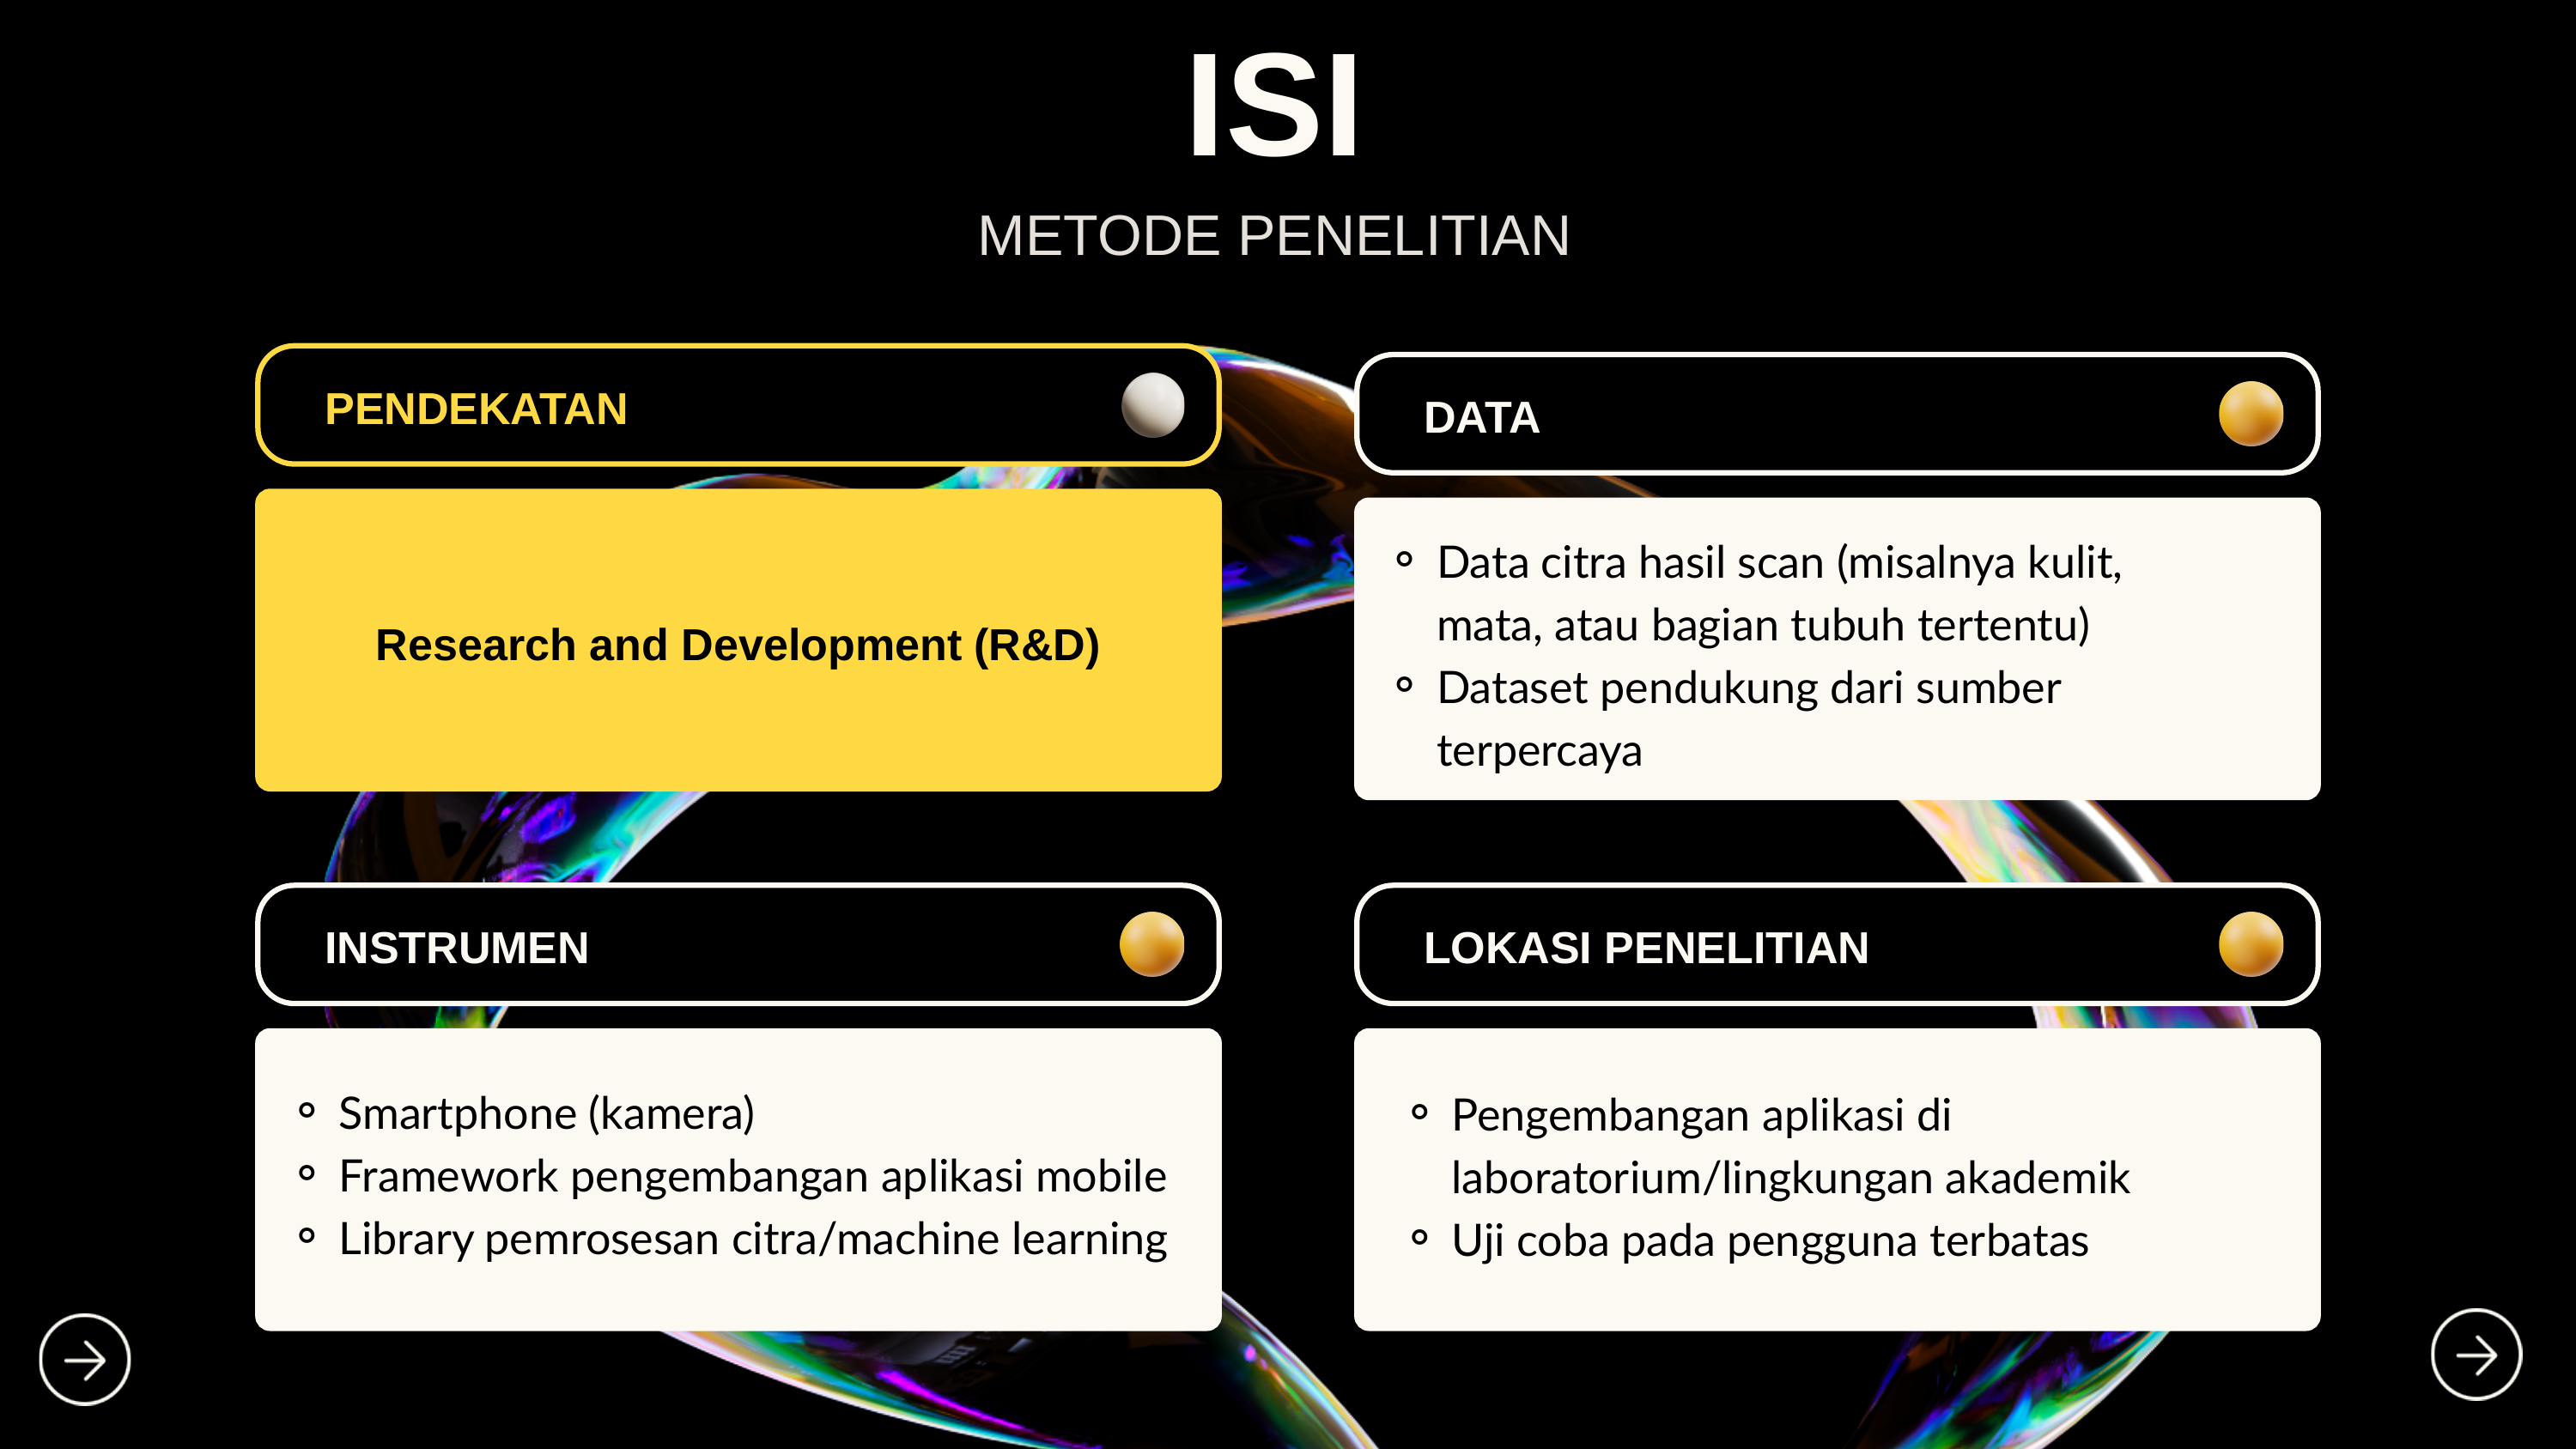

ISI
METODE PENELITIAN

PENDEKATAN

DATA

Data citra hasil scan (misalnya kulit, mata, atau bagian tubuh tertentu)
Dataset pendukung dari sumber terpercaya
Research and Development (R&D)

INSTRUMEN
LOKASI PENELITIAN

Smartphone (kamera)
Framework pengembangan aplikasi mobile
Library pemrosesan citra/machine learning

Pengembangan aplikasi di laboratorium/lingkungan akademik
Uji coba pada pengguna terbatas